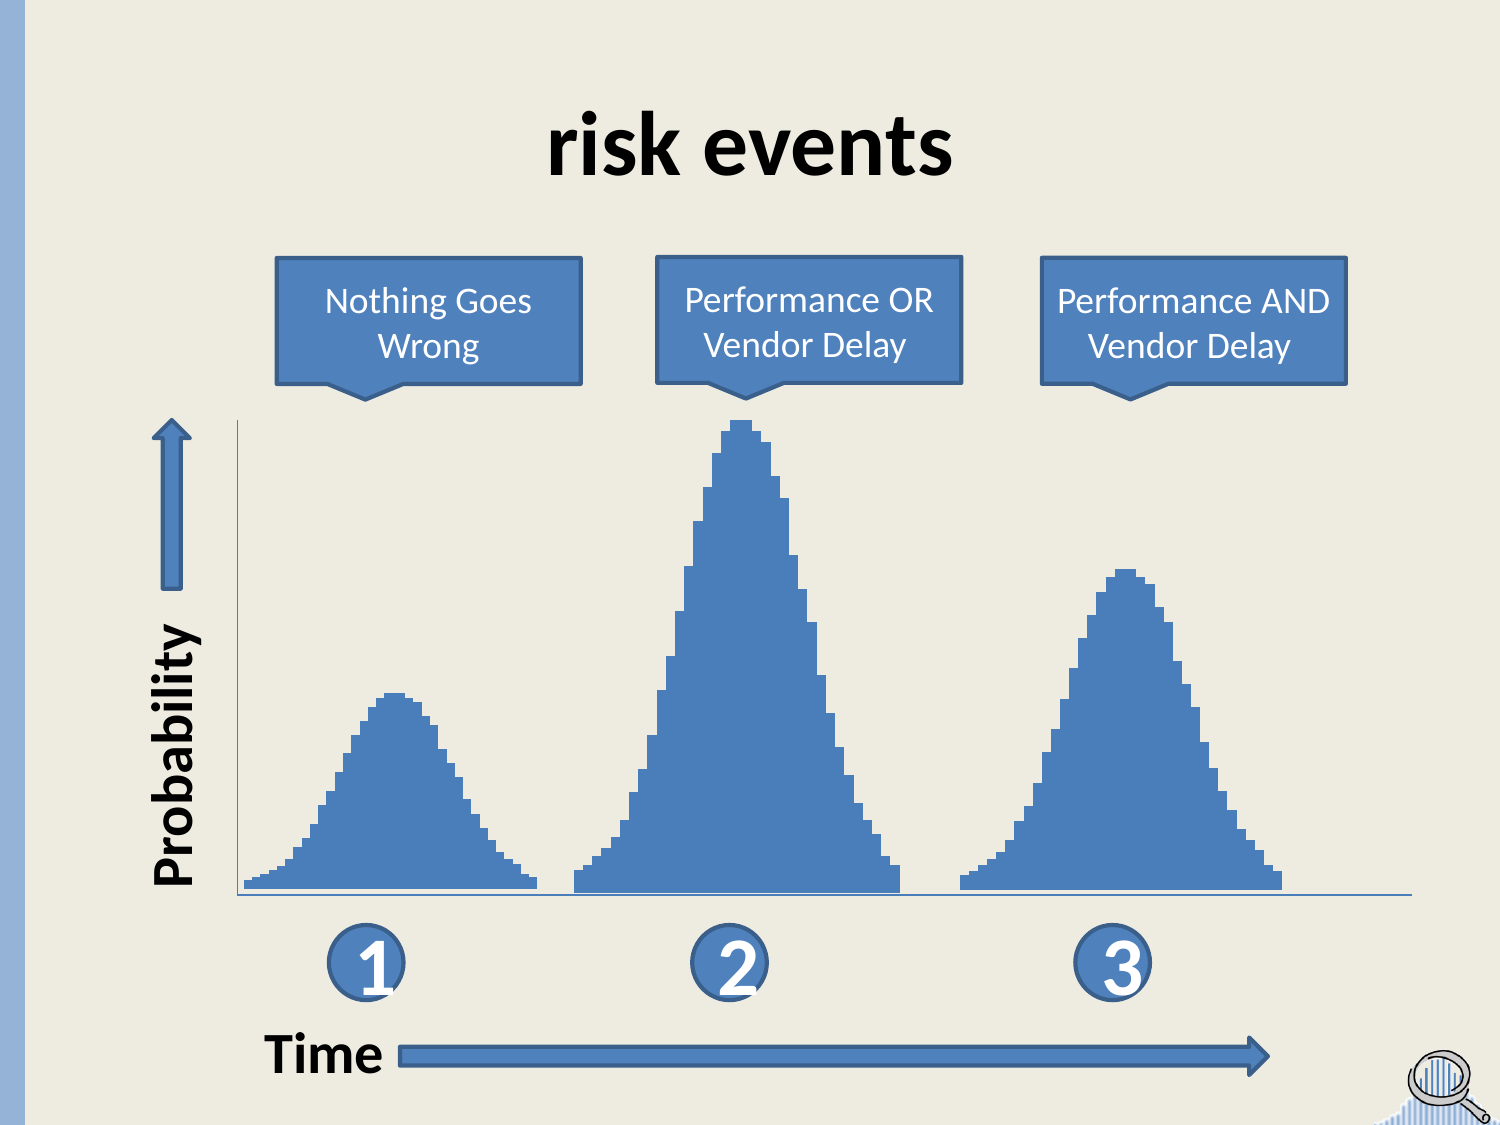

# risk events
Performance OR Vendor Delay
Performance AND Vendor Delay
Nothing Goes Wrong

Probability
1
2
3
Time